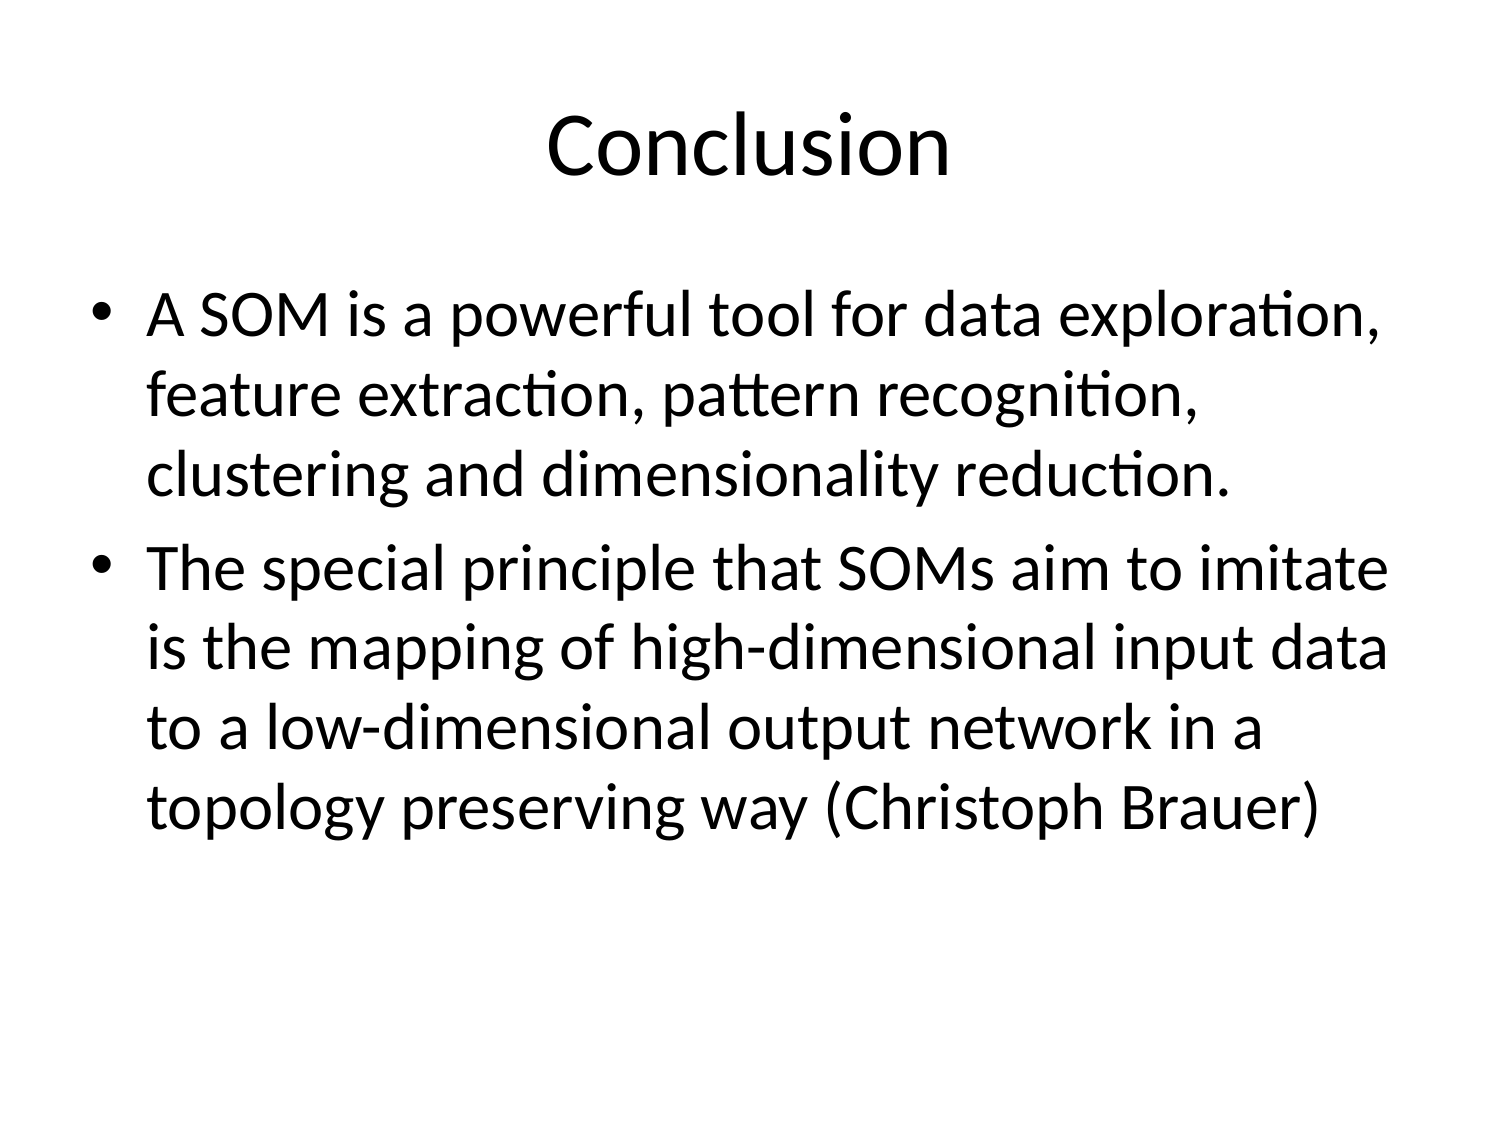

# Conclusion
A SOM is a powerful tool for data exploration, feature extraction, pattern recognition, clustering and dimensionality reduction.
The special principle that SOMs aim to imitate is the mapping of high-dimensional input data to a low-dimensional output network in a topology preserving way (Christoph Brauer)